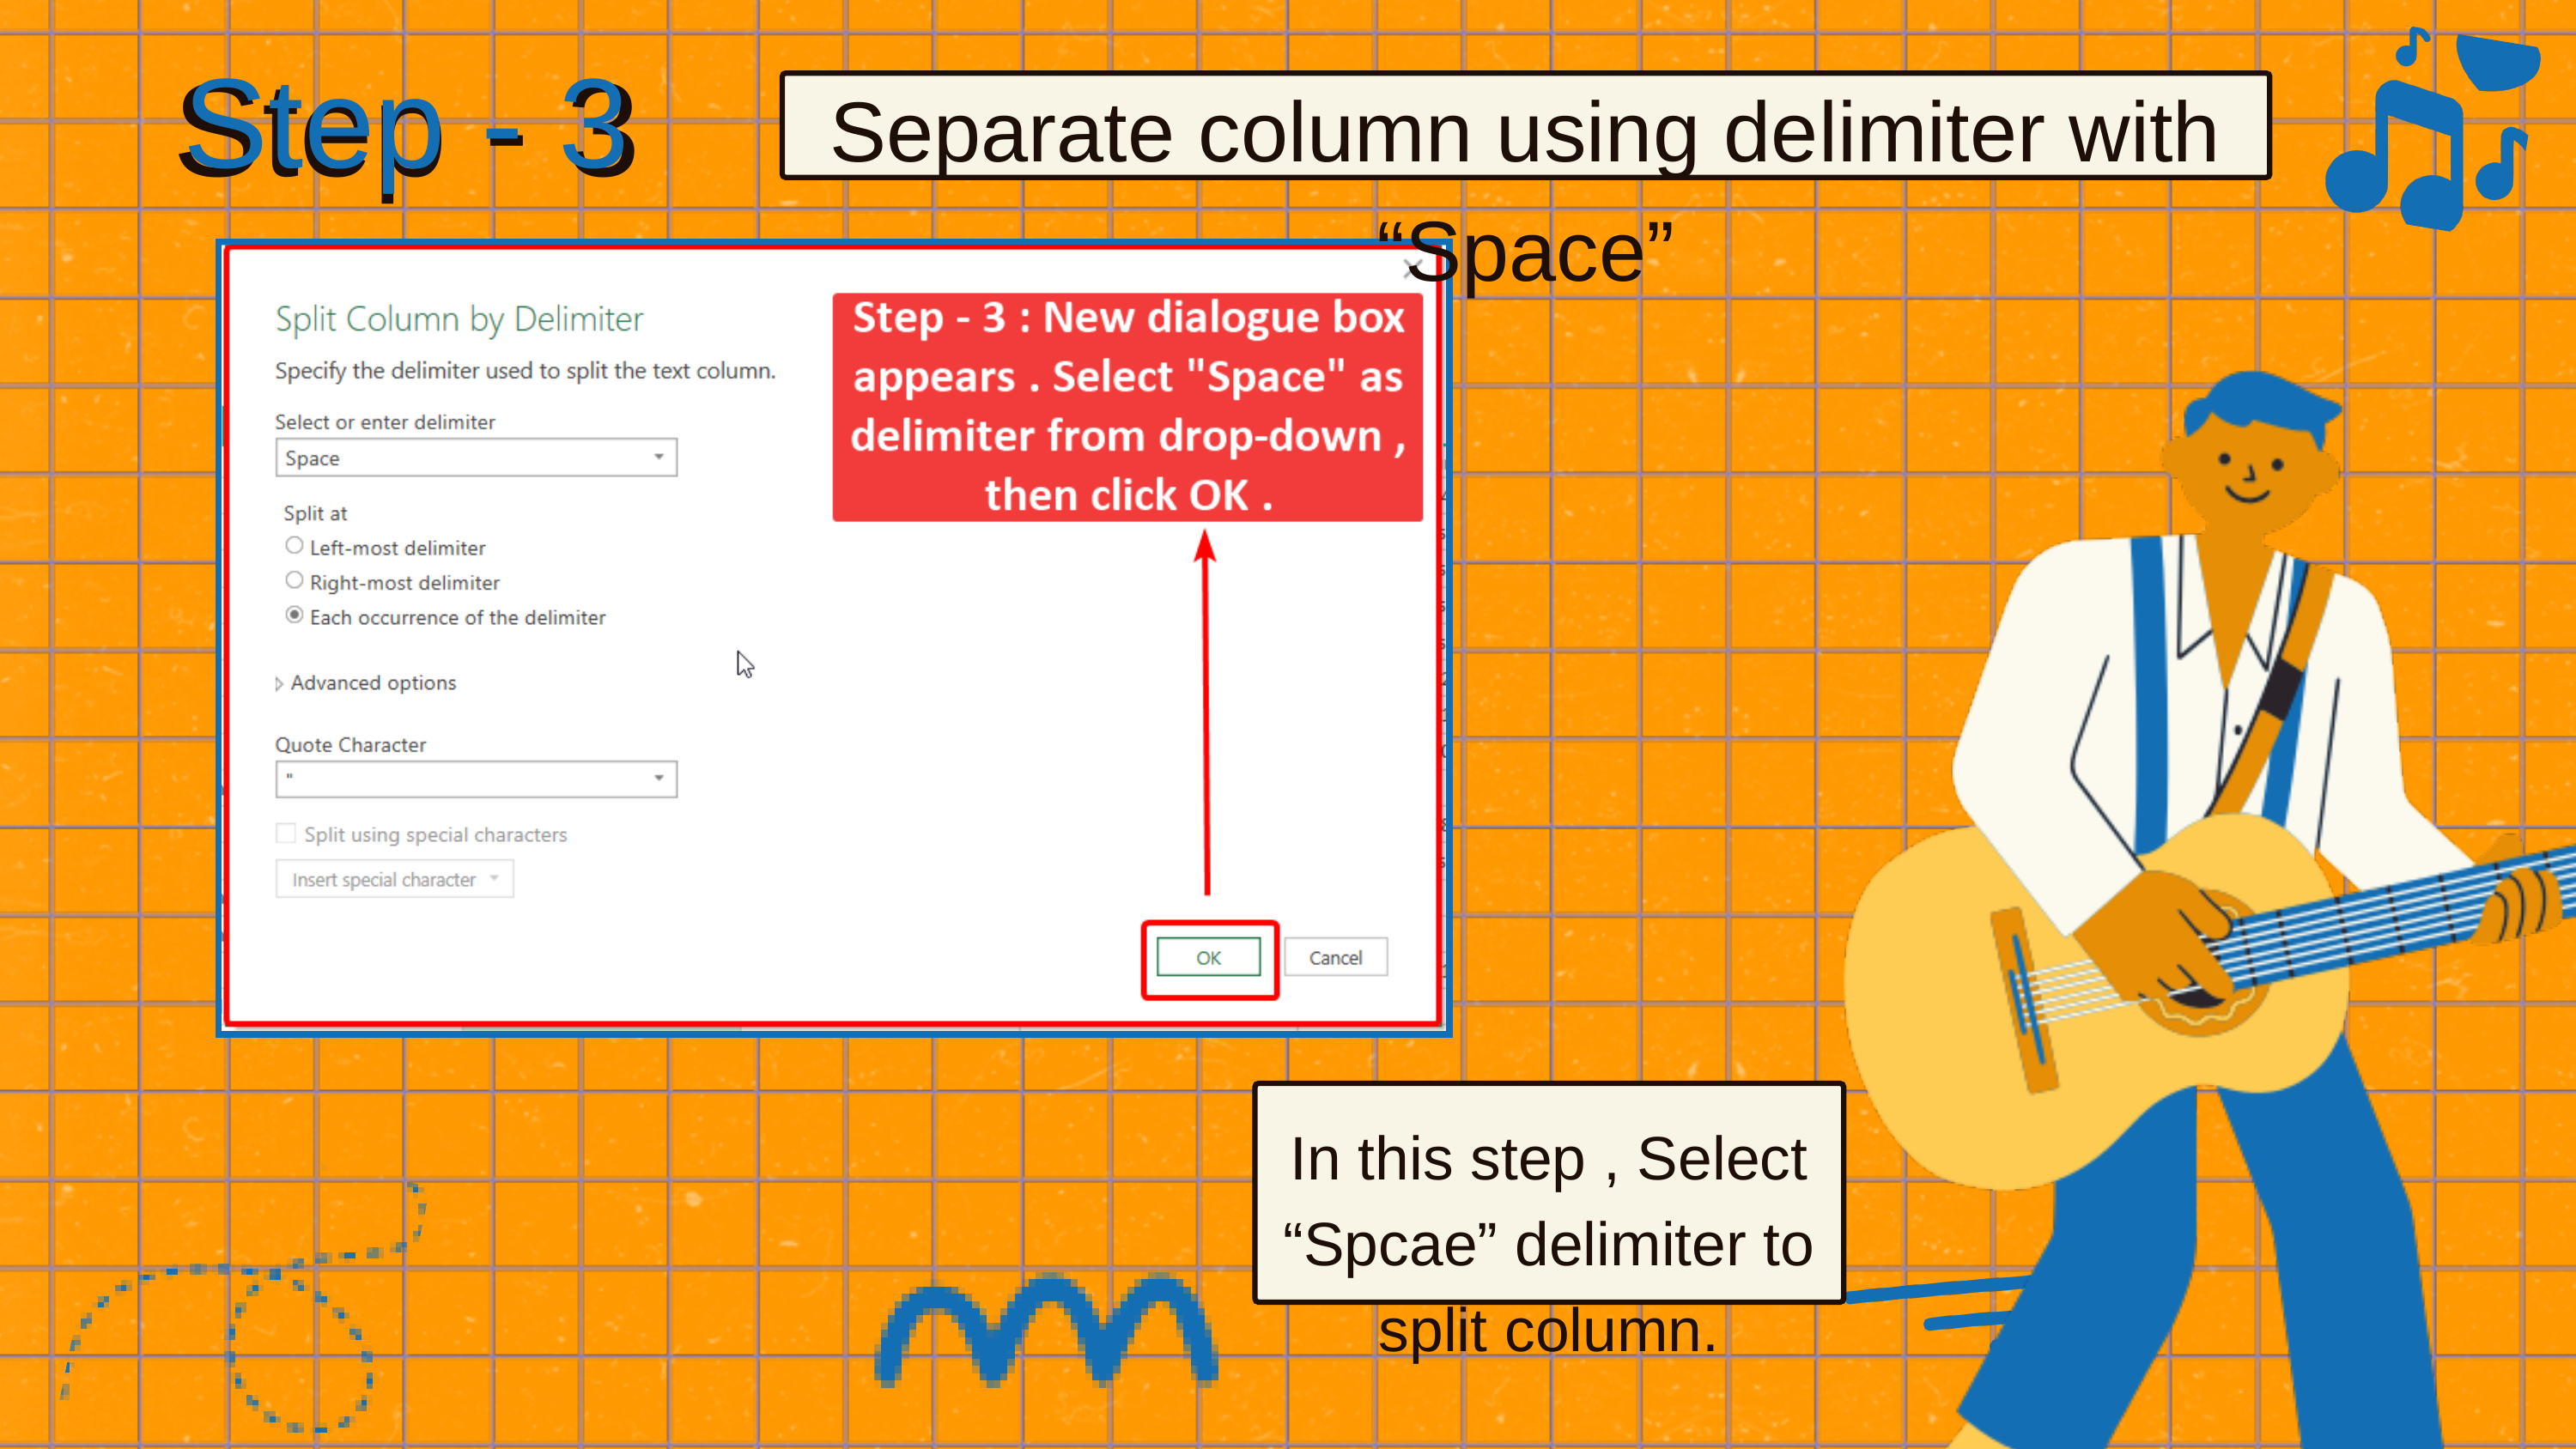

Step - 3
Step - 3
Separate column using delimiter with “Space”

In this step , Select “Spcae” delimiter to split column.